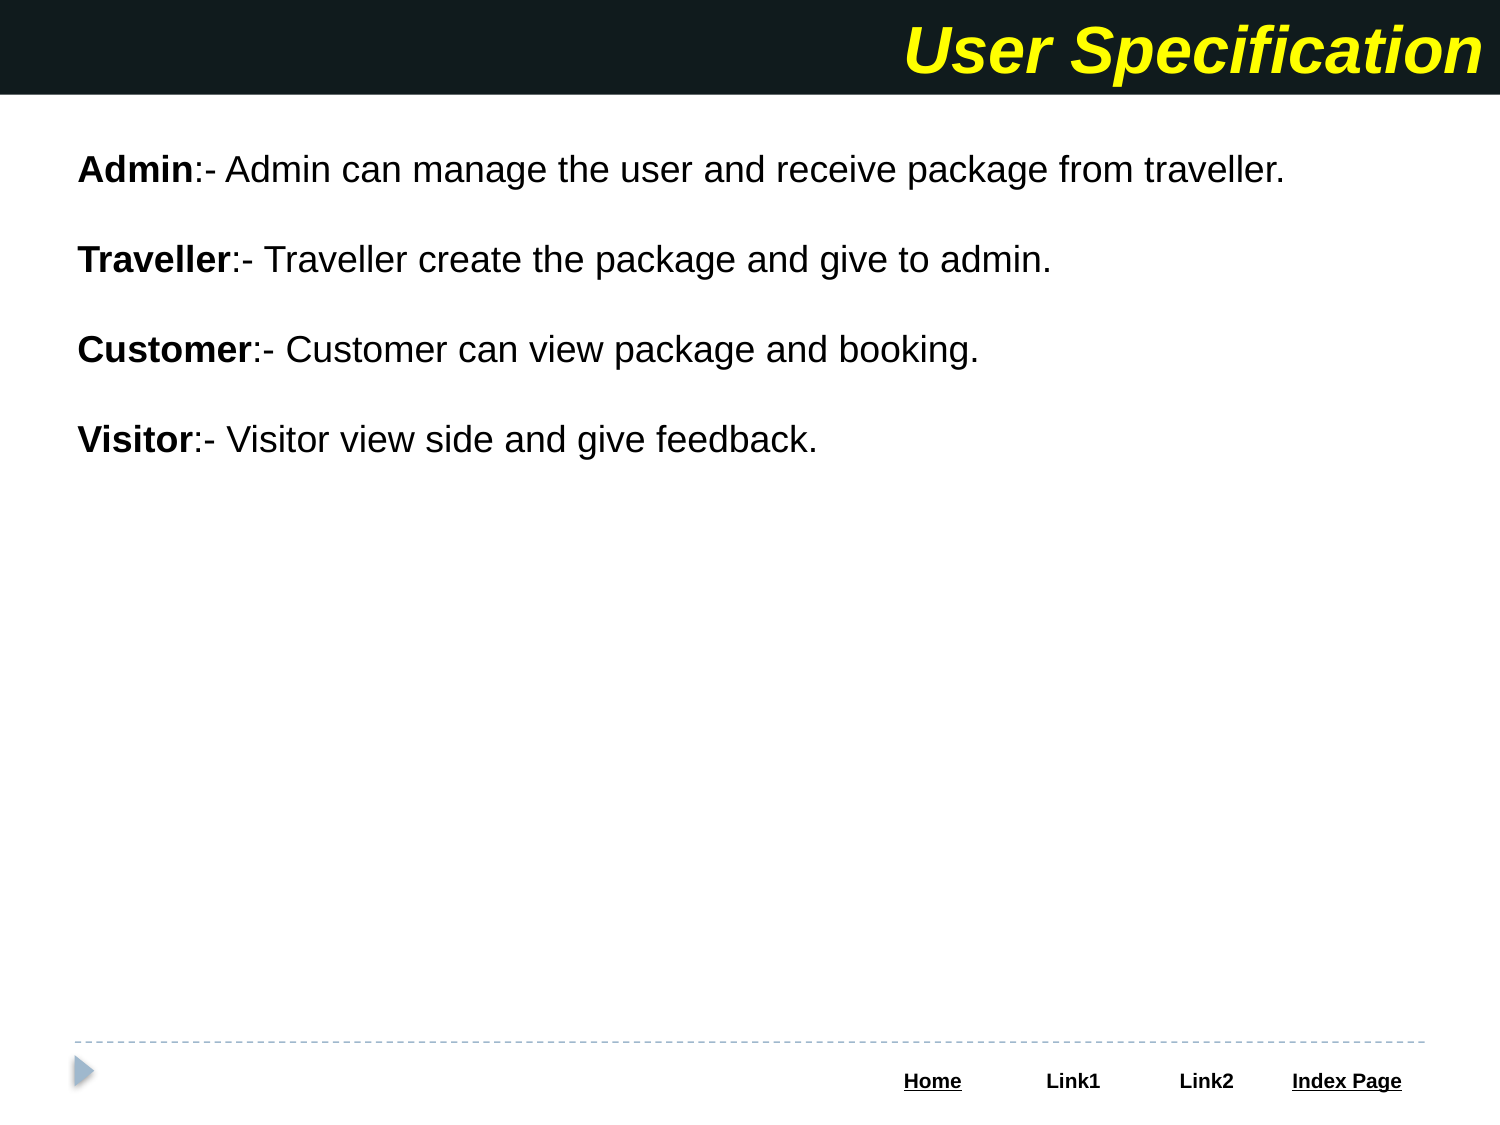

User Specification
Admin:- Admin can manage the user and receive package from traveller.

Traveller:- Traveller create the package and give to admin.

Customer:- Customer can view package and booking.

Visitor:- Visitor view side and give feedback.